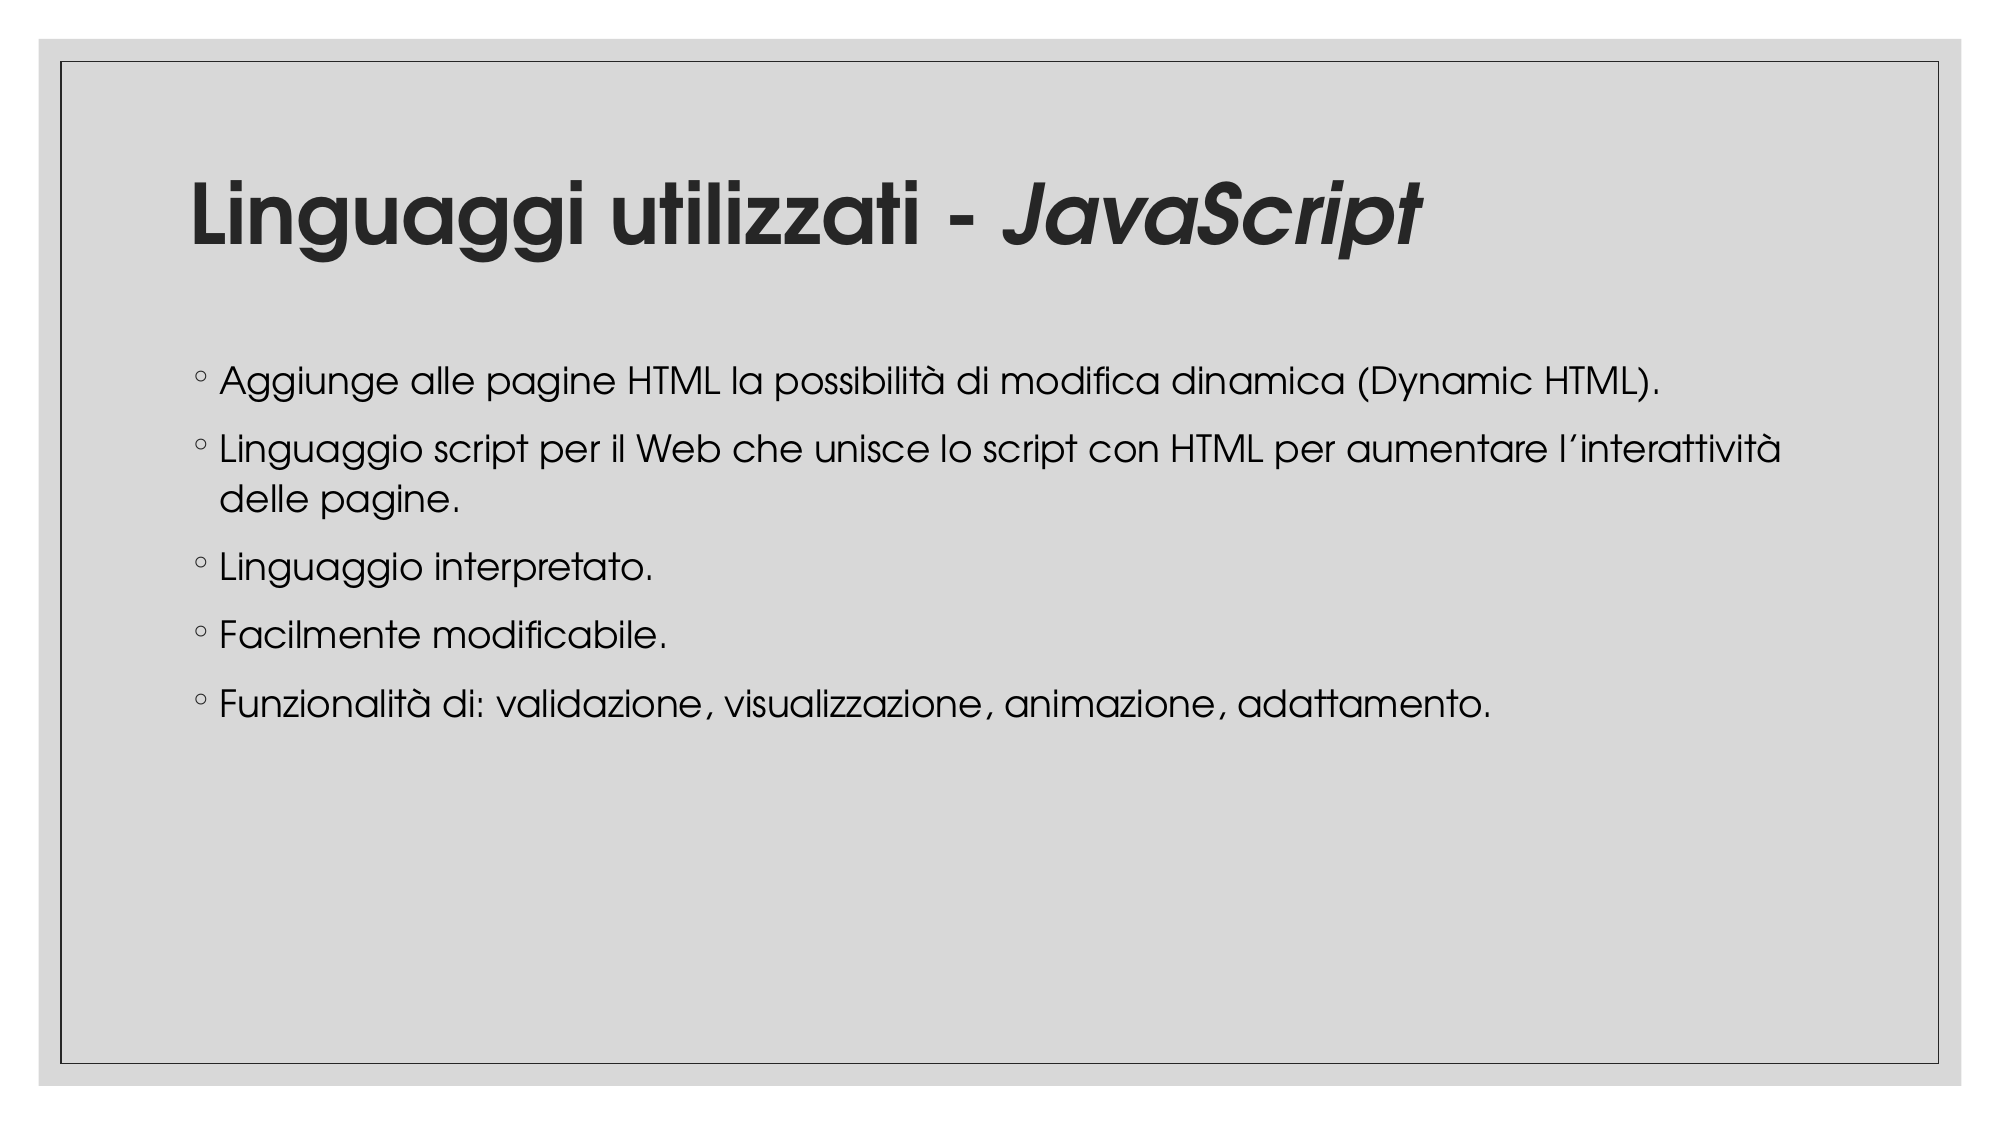

# Linguaggi utilizzati - JavaScript
Aggiunge alle pagine HTML la possibilità di modifica dinamica (Dynamic HTML).
Linguaggio script per il Web che unisce lo script con HTML per aumentare l’interattività delle pagine.
Linguaggio interpretato.
Facilmente modificabile.
Funzionalità di: validazione, visualizzazione, animazione, adattamento.